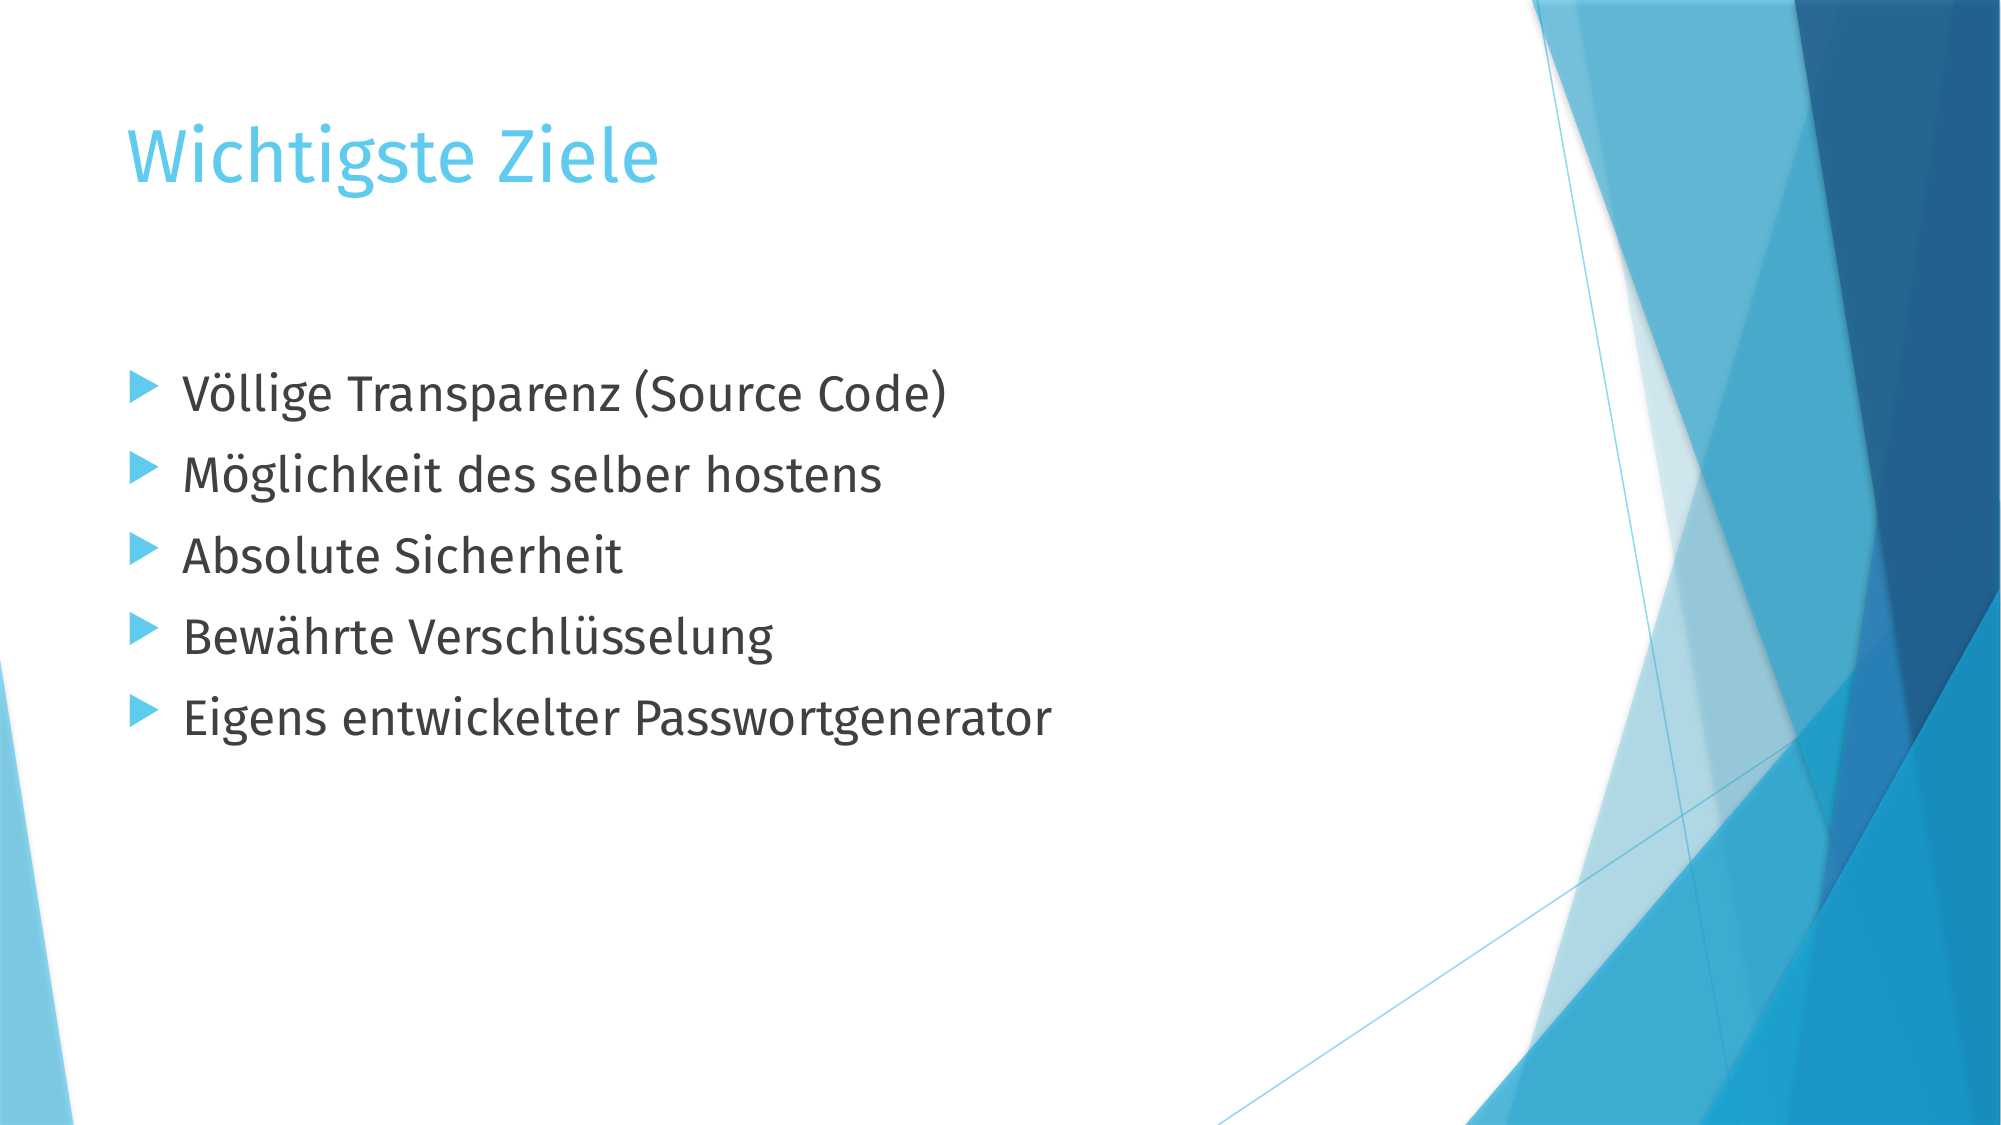

# Wichtigste Ziele
Völlige Transparenz (Source Code)
Möglichkeit des selber hostens
Absolute Sicherheit
Bewährte Verschlüsselung
Eigens entwickelter Passwortgenerator